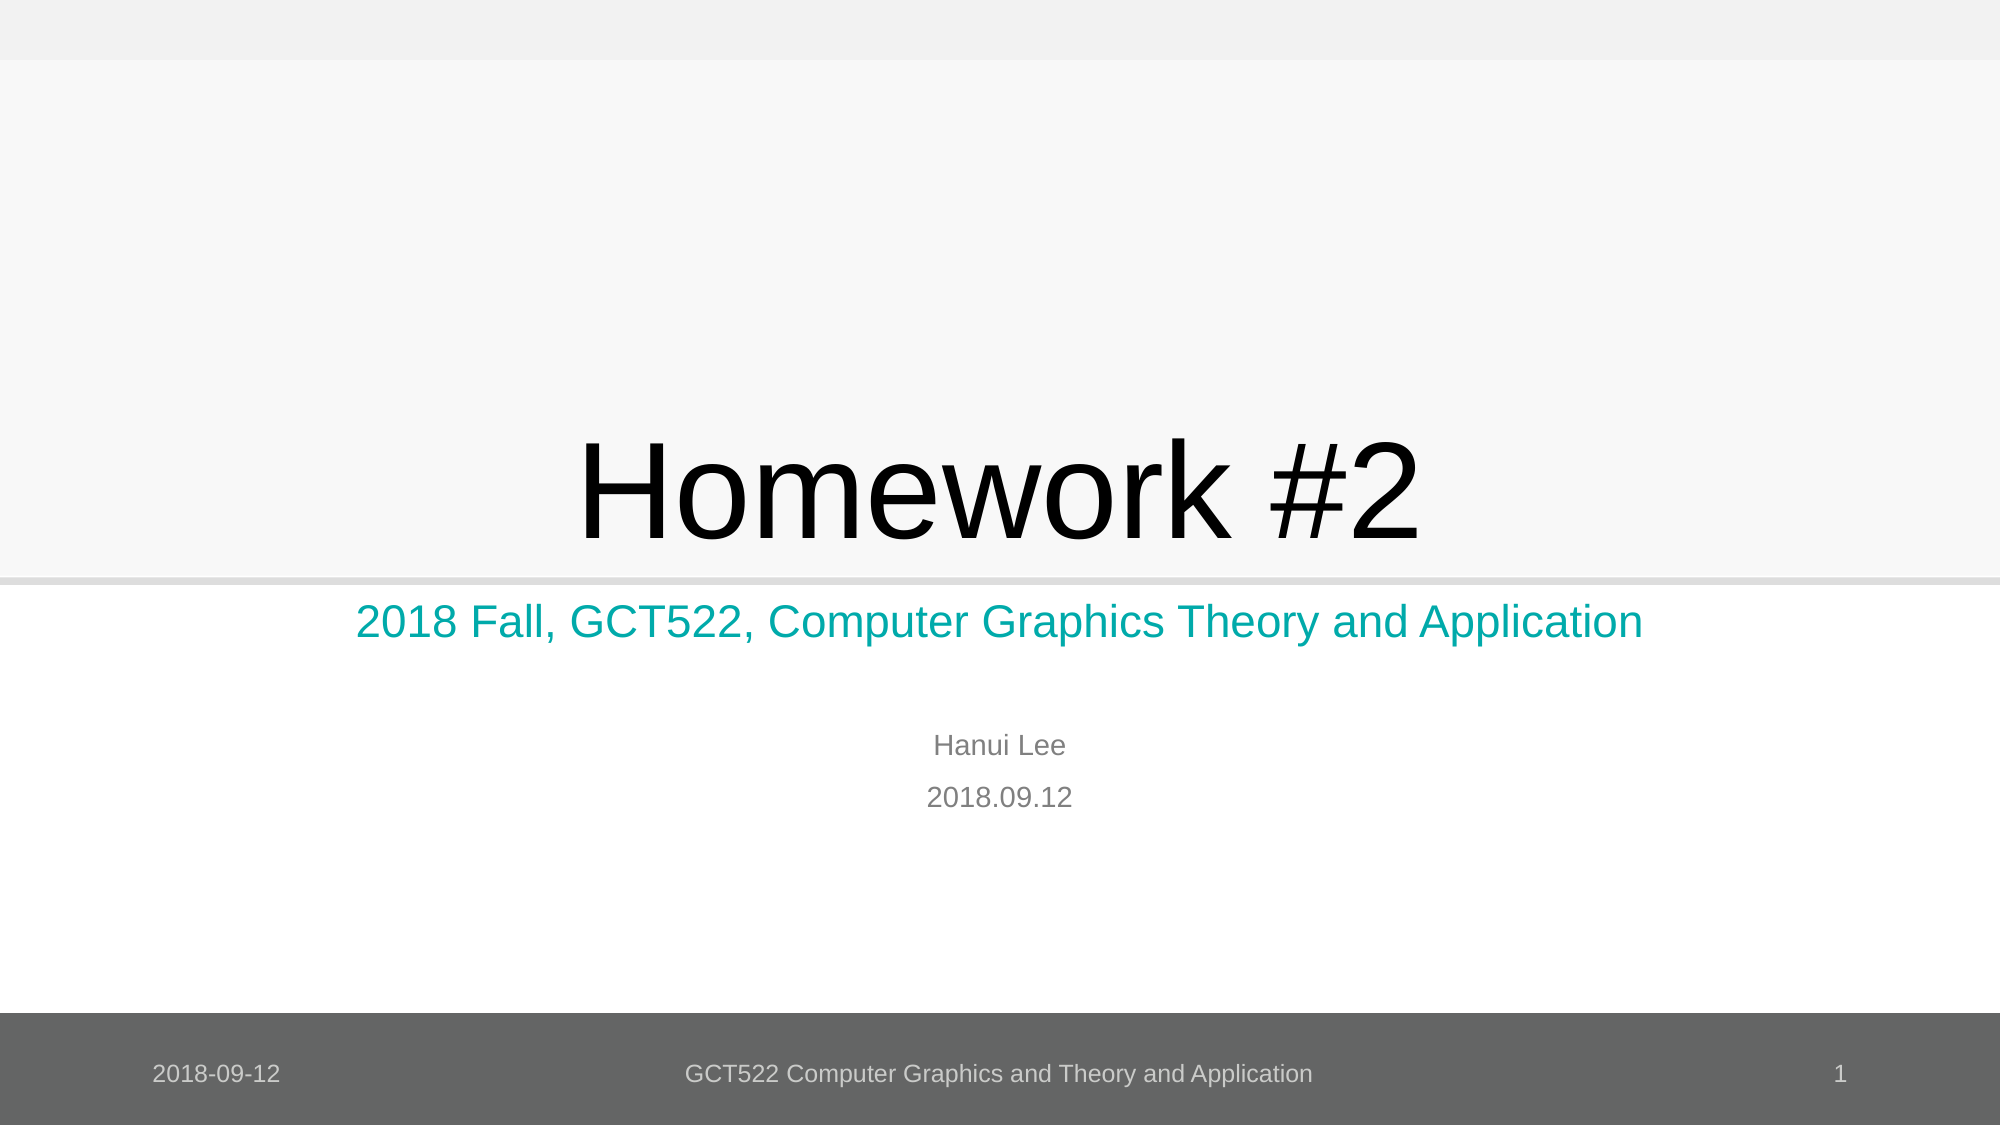

# Homework #2
2018 Fall, GCT522, Computer Graphics Theory and Application

Hanui Lee
2018.09.12
2018-09-12
GCT522 Computer Graphics and Theory and Application
1